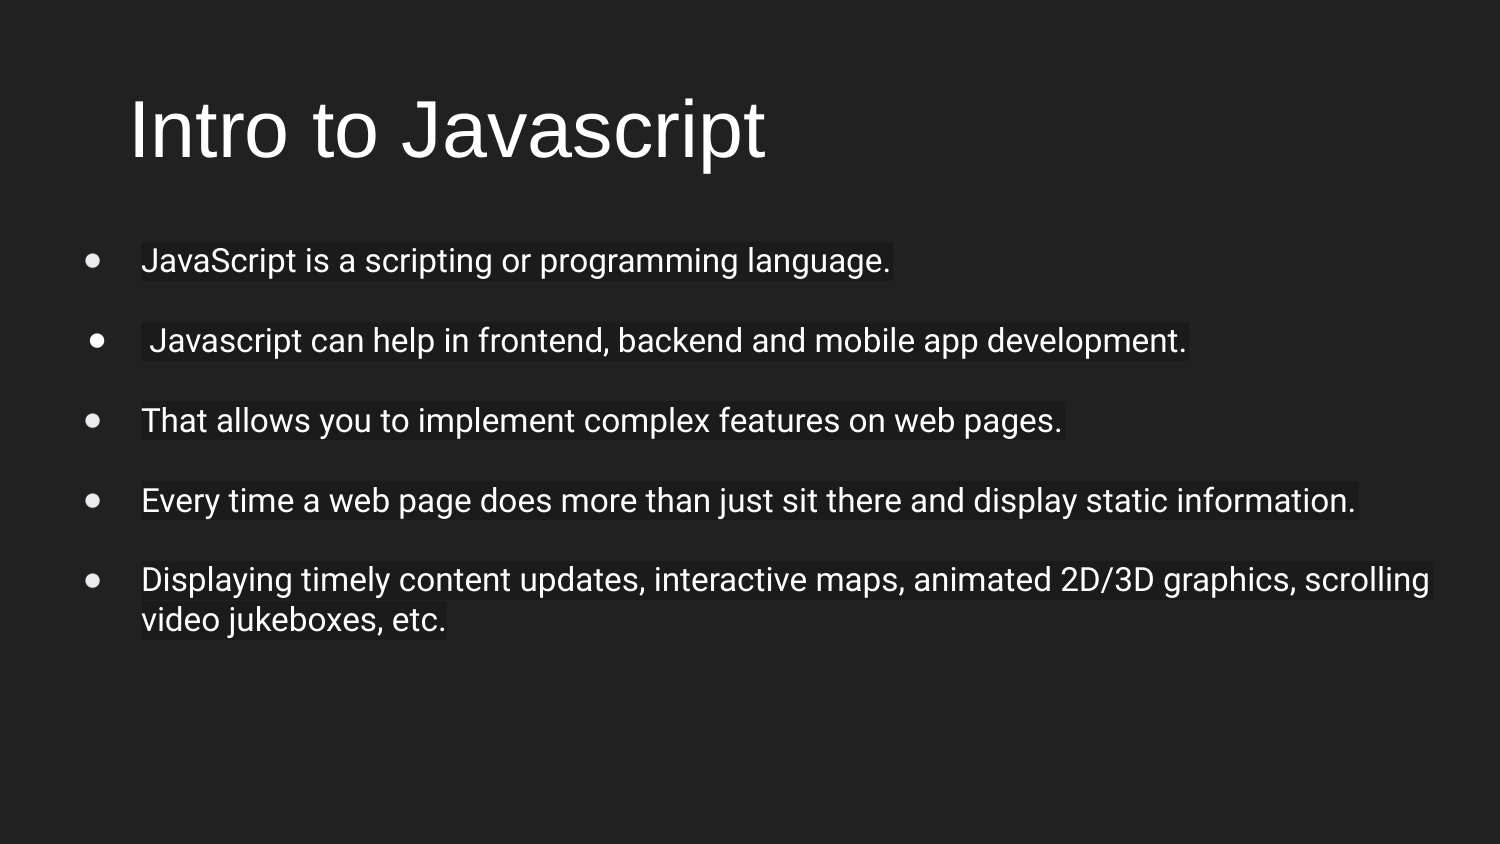

# Intro to Javascript
JavaScript is a scripting or programming language.

 Javascript can help in frontend, backend and mobile app development.

That allows you to implement complex features on web pages.

Every time a web page does more than just sit there and display static information.

Displaying timely content updates, interactive maps, animated 2D/3D graphics, scrolling video jukeboxes, etc.